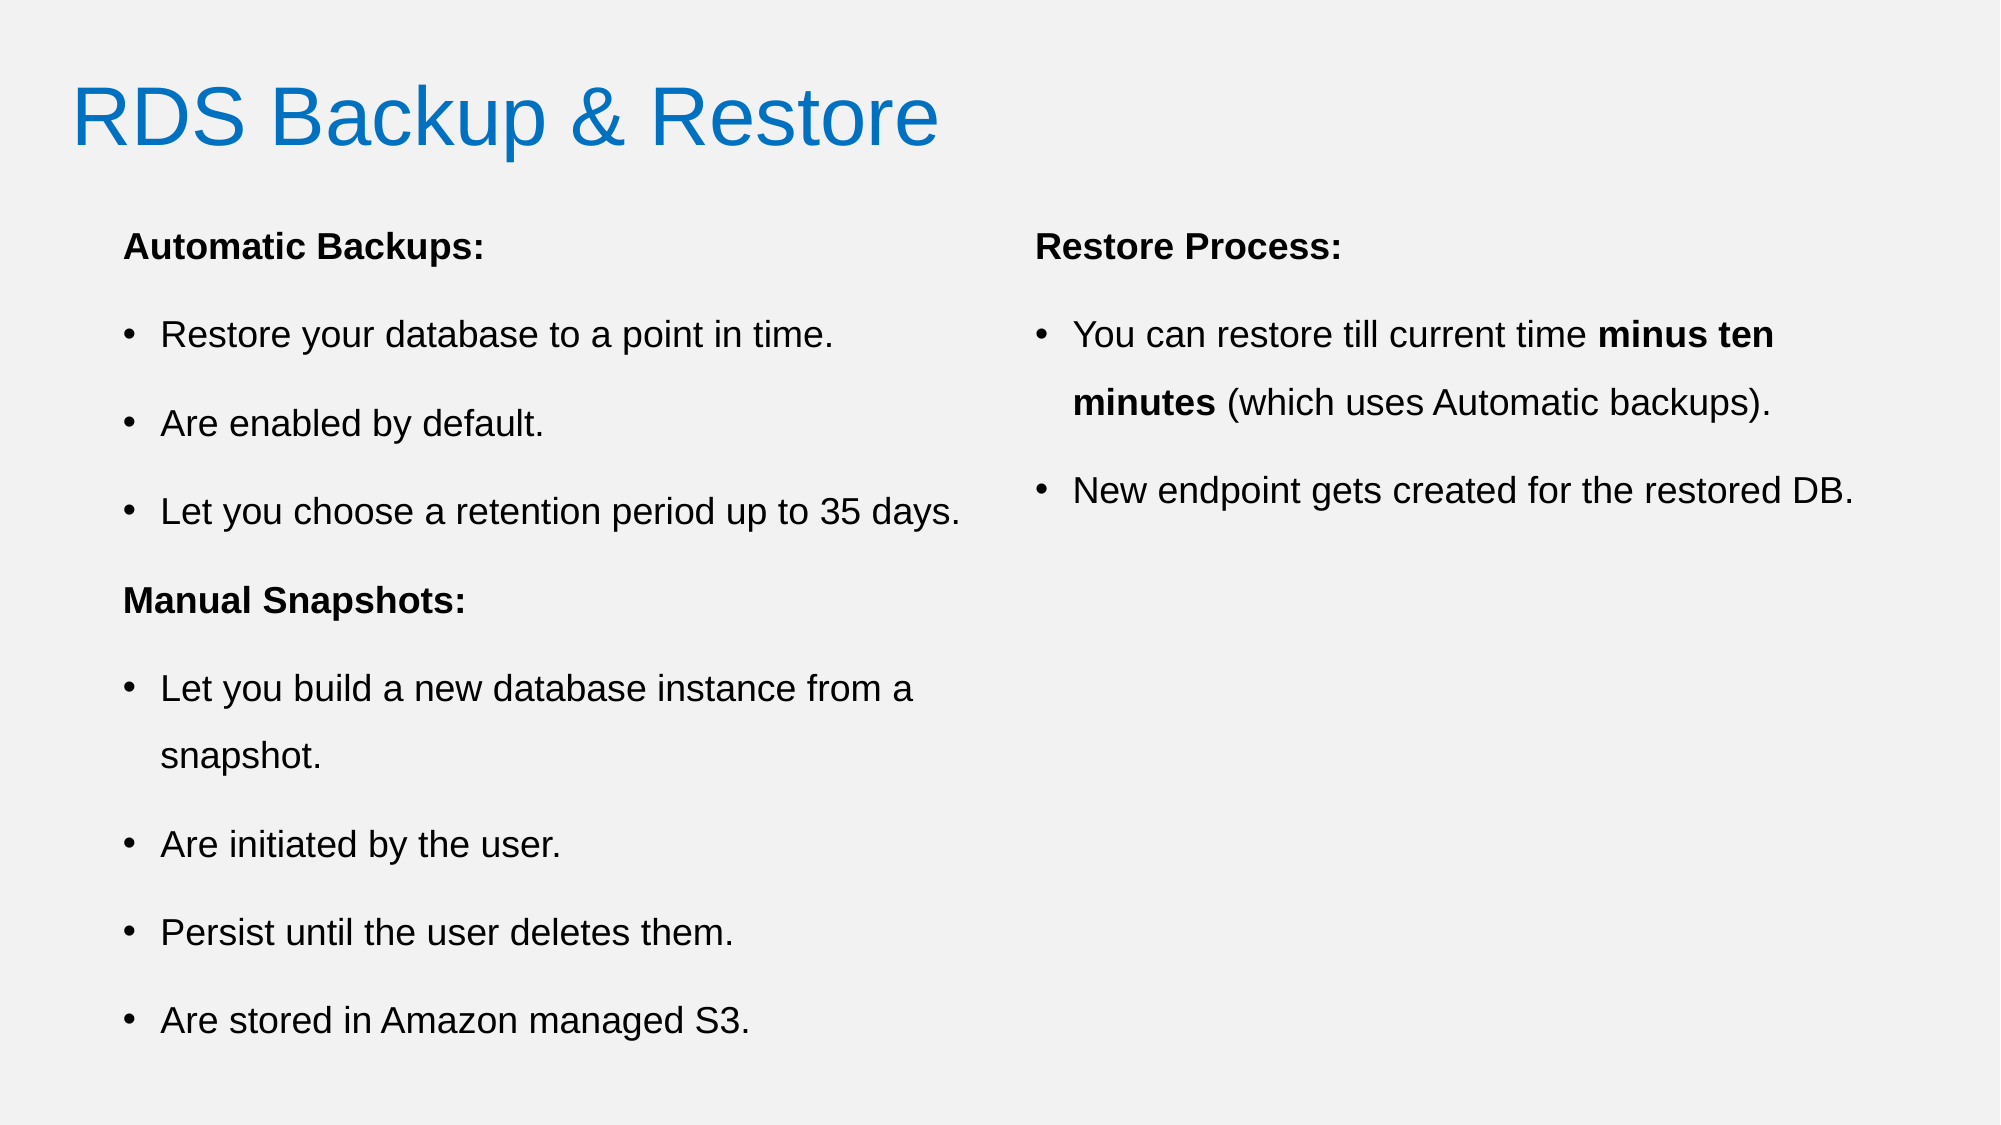

# RDS Backup & Restore
Restore Process:
You can restore till current time minus ten minutes (which uses Automatic backups).
New endpoint gets created for the restored DB.
Automatic Backups:
Restore your database to a point in time.
Are enabled by default.
Let you choose a retention period up to 35 days.
Manual Snapshots:
Let you build a new database instance from a snapshot.
Are initiated by the user.
Persist until the user deletes them.
Are stored in Amazon managed S3.